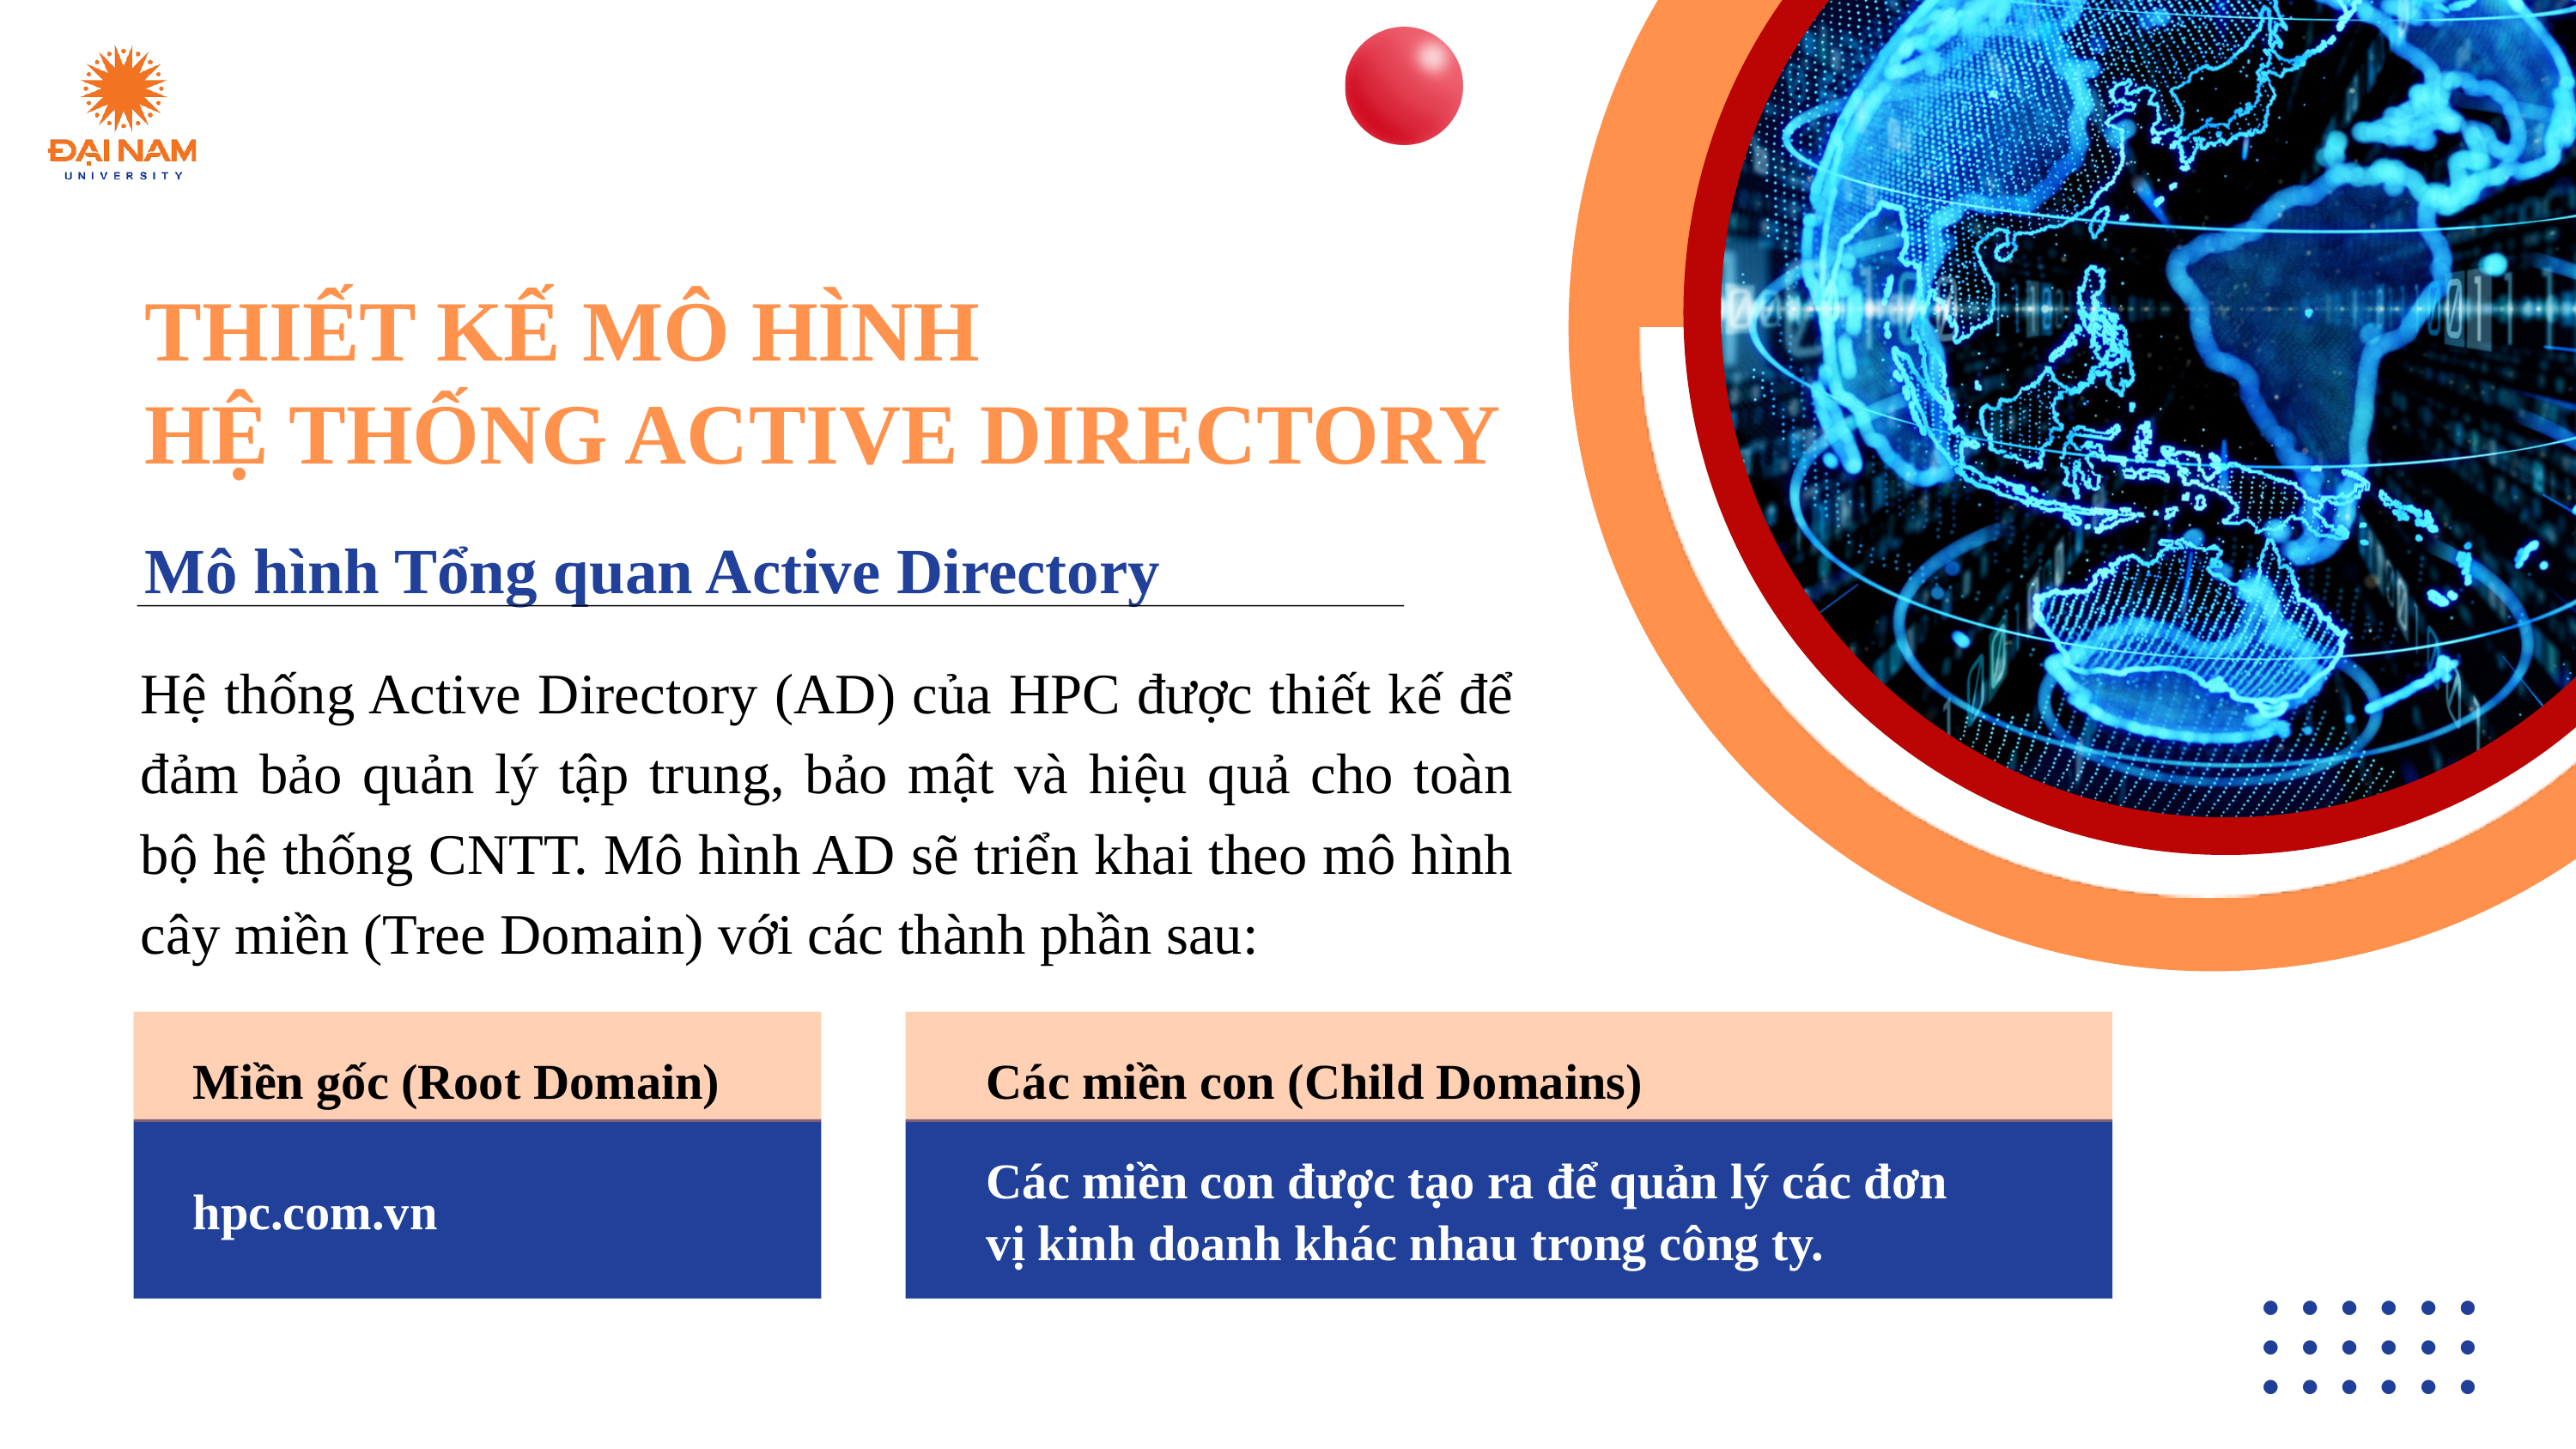

THIẾT KẾ MÔ HÌNH
HỆ THỐNG ACTIVE DIRECTORY

Mô hình Tổng quan Active Directory

Hệ thống Active Directory (AD) của HPC được thiết kế để đảm bảo quản lý tập trung, bảo mật và hiệu quả cho toàn bộ hệ thống CNTT. Mô hình AD sẽ triển khai theo mô hình cây miền (Tree Domain) với các thành phần sau:

Miền gốc (Root Domain)
Các miền con (Child Domains)

Các miền con được tạo ra để quản lý các đơn vị kinh doanh khác nhau trong công ty.
hpc.com.vn